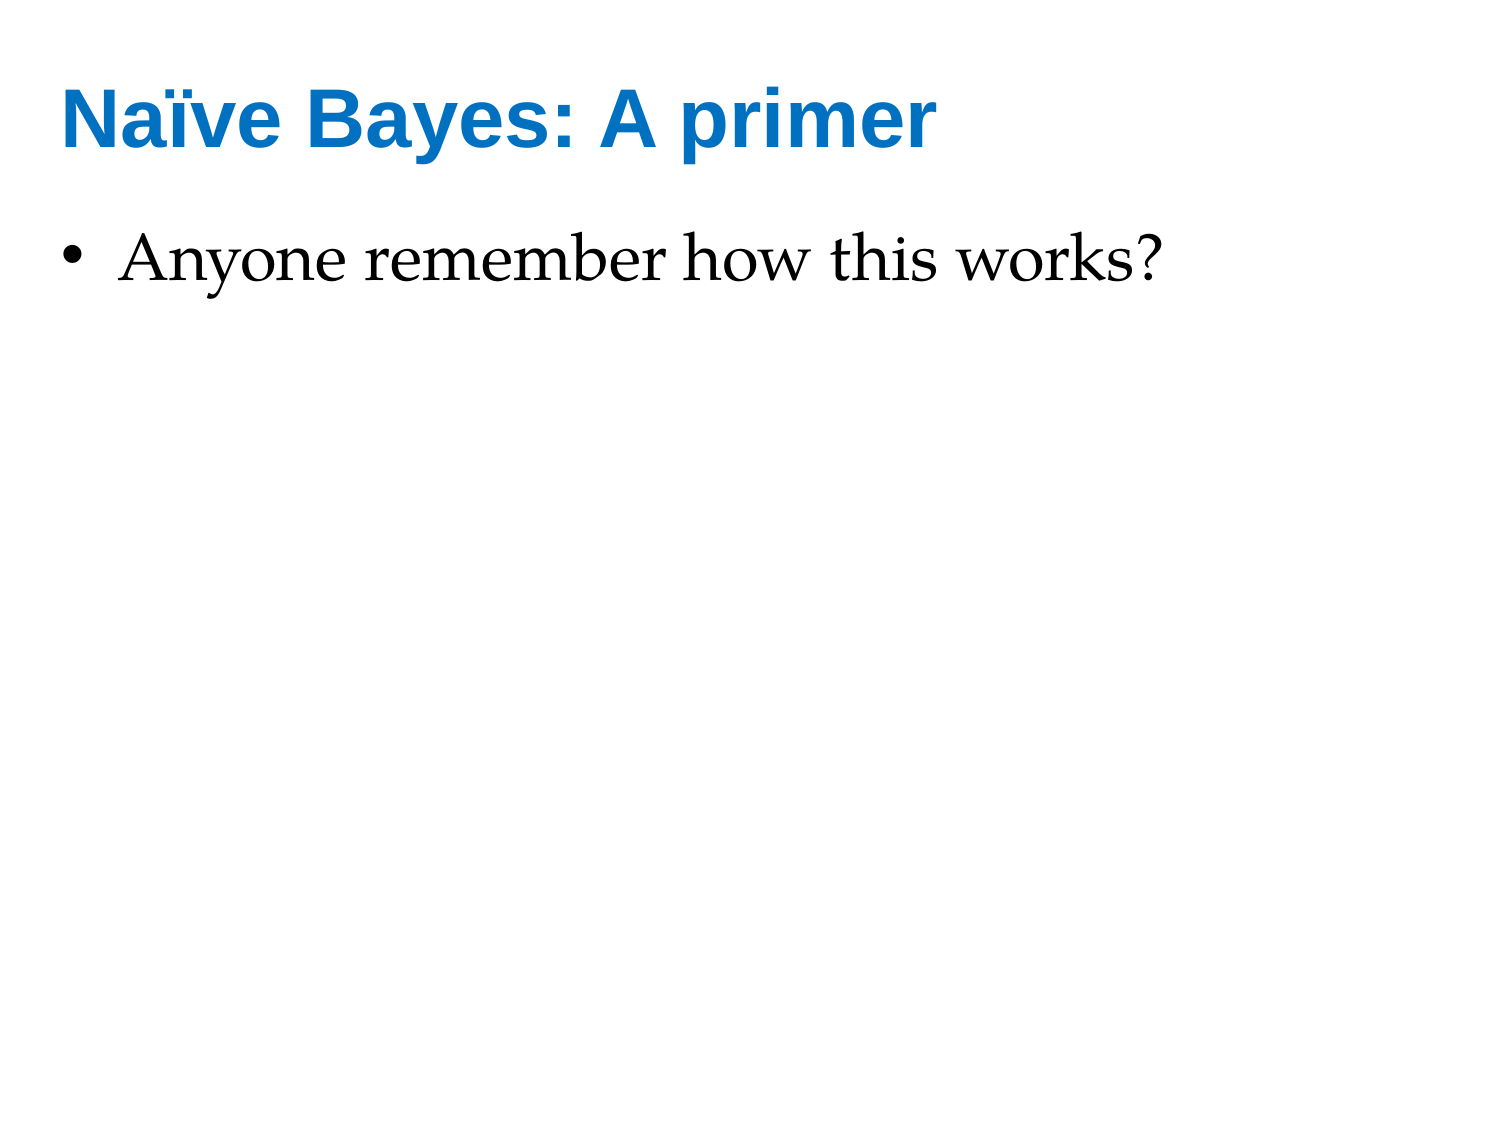

# Naïve Bayes: A primer
Anyone remember how this works?